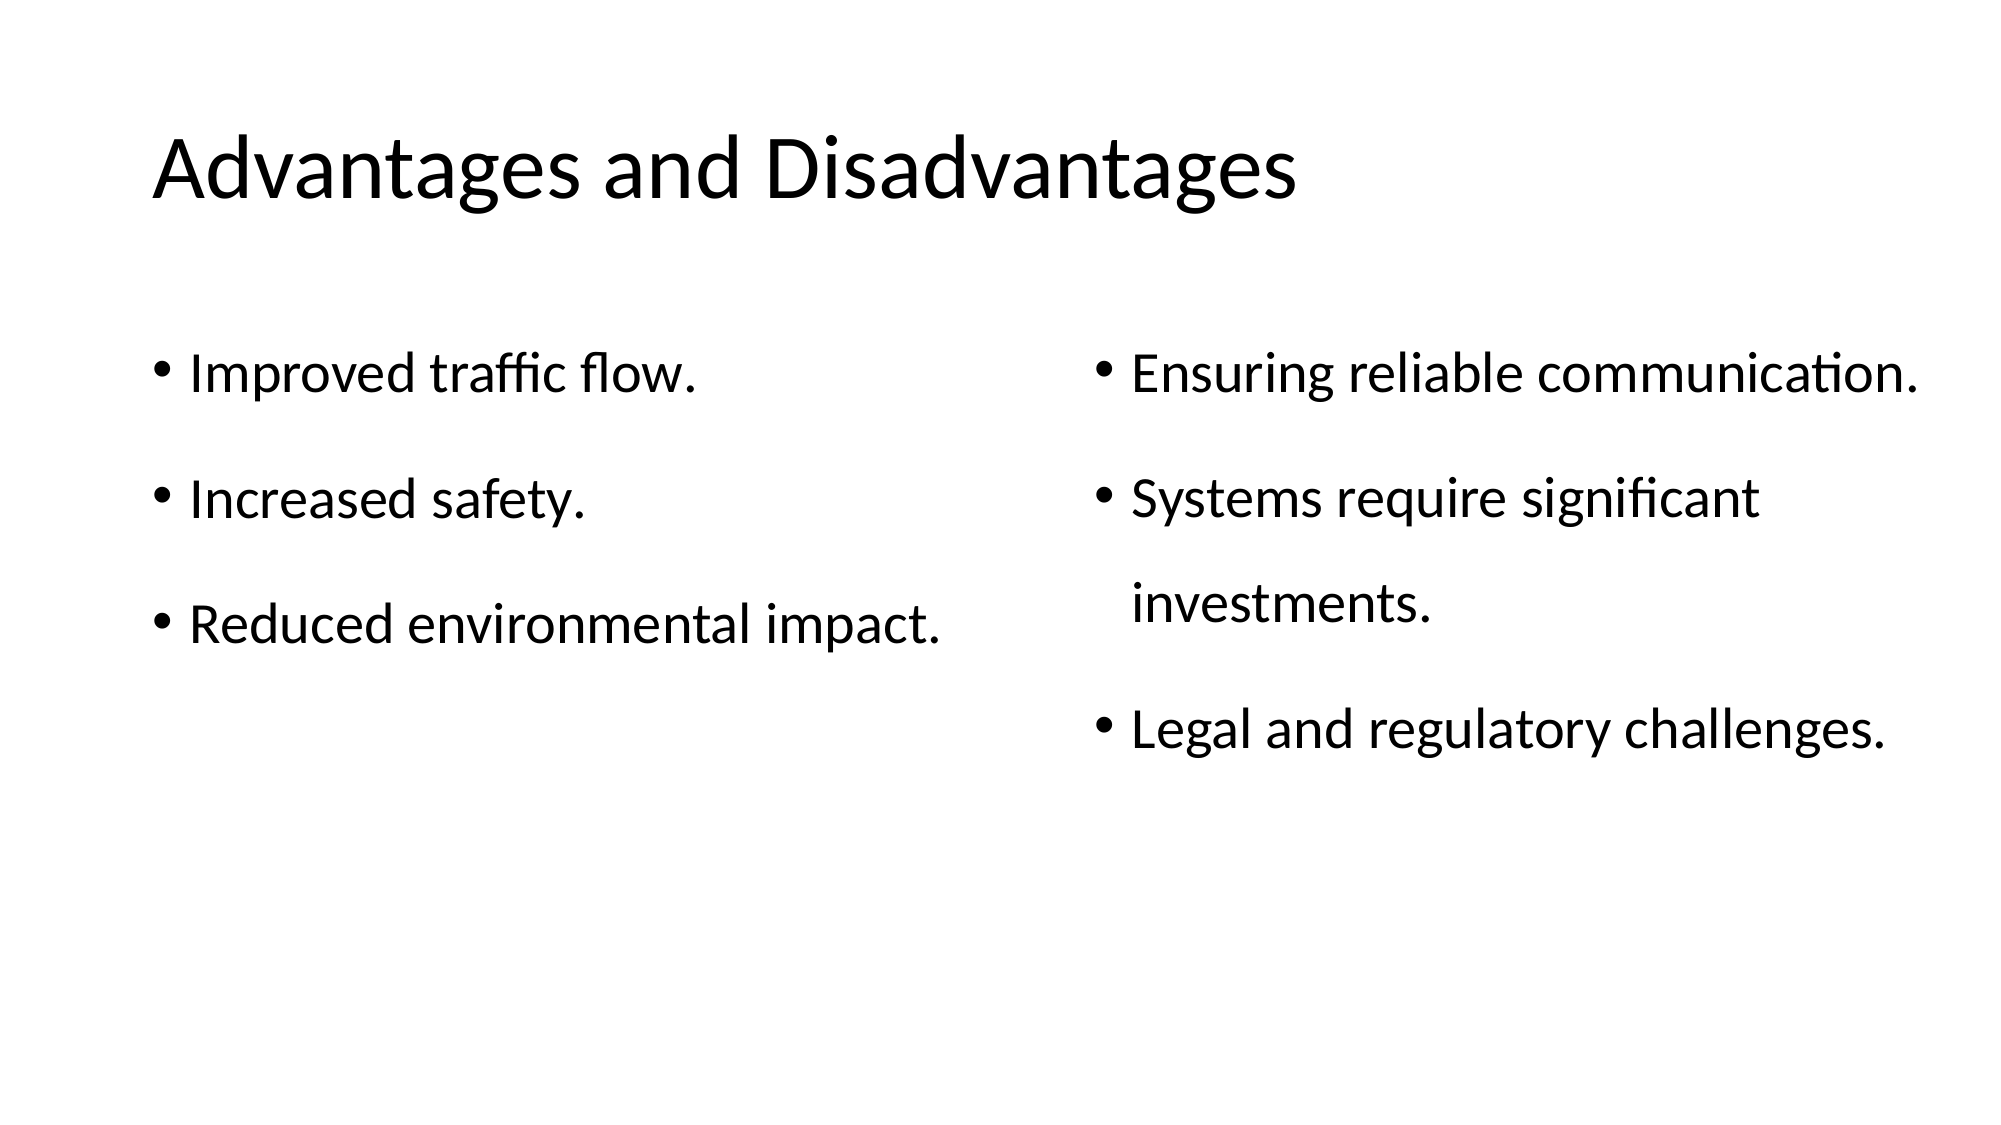

# Advantages and Disadvantages
Improved traffic flow.
Increased safety.
Reduced environmental impact.
Ensuring reliable communication.
Systems require significant investments.
Legal and regulatory challenges.